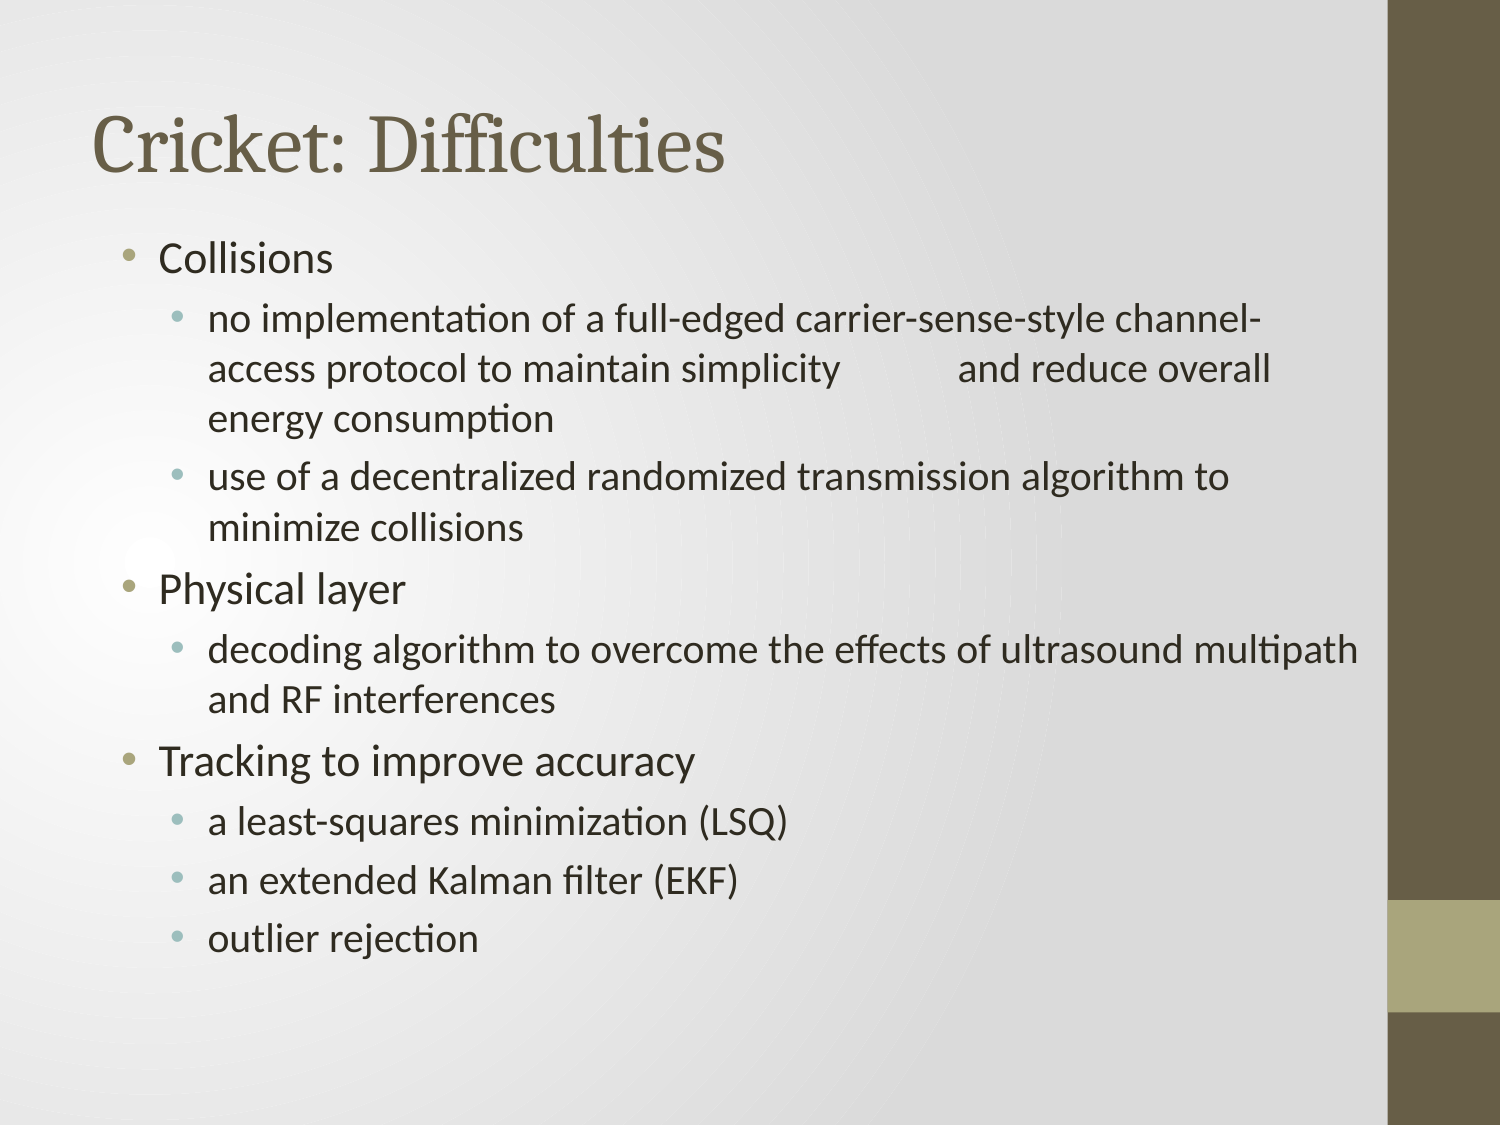

# Cricket: Difficulties
Collisions
no implementation of a full-edged carrier-sense-style channel-access protocol to maintain simplicity 	and reduce overall energy consumption
use of a decentralized randomized transmission algorithm to minimize collisions
Physical layer
decoding algorithm to overcome the effects of ultrasound multipath and RF interferences
Tracking to improve accuracy
a least-squares minimization (LSQ)
an extended Kalman filter (EKF)
outlier rejection